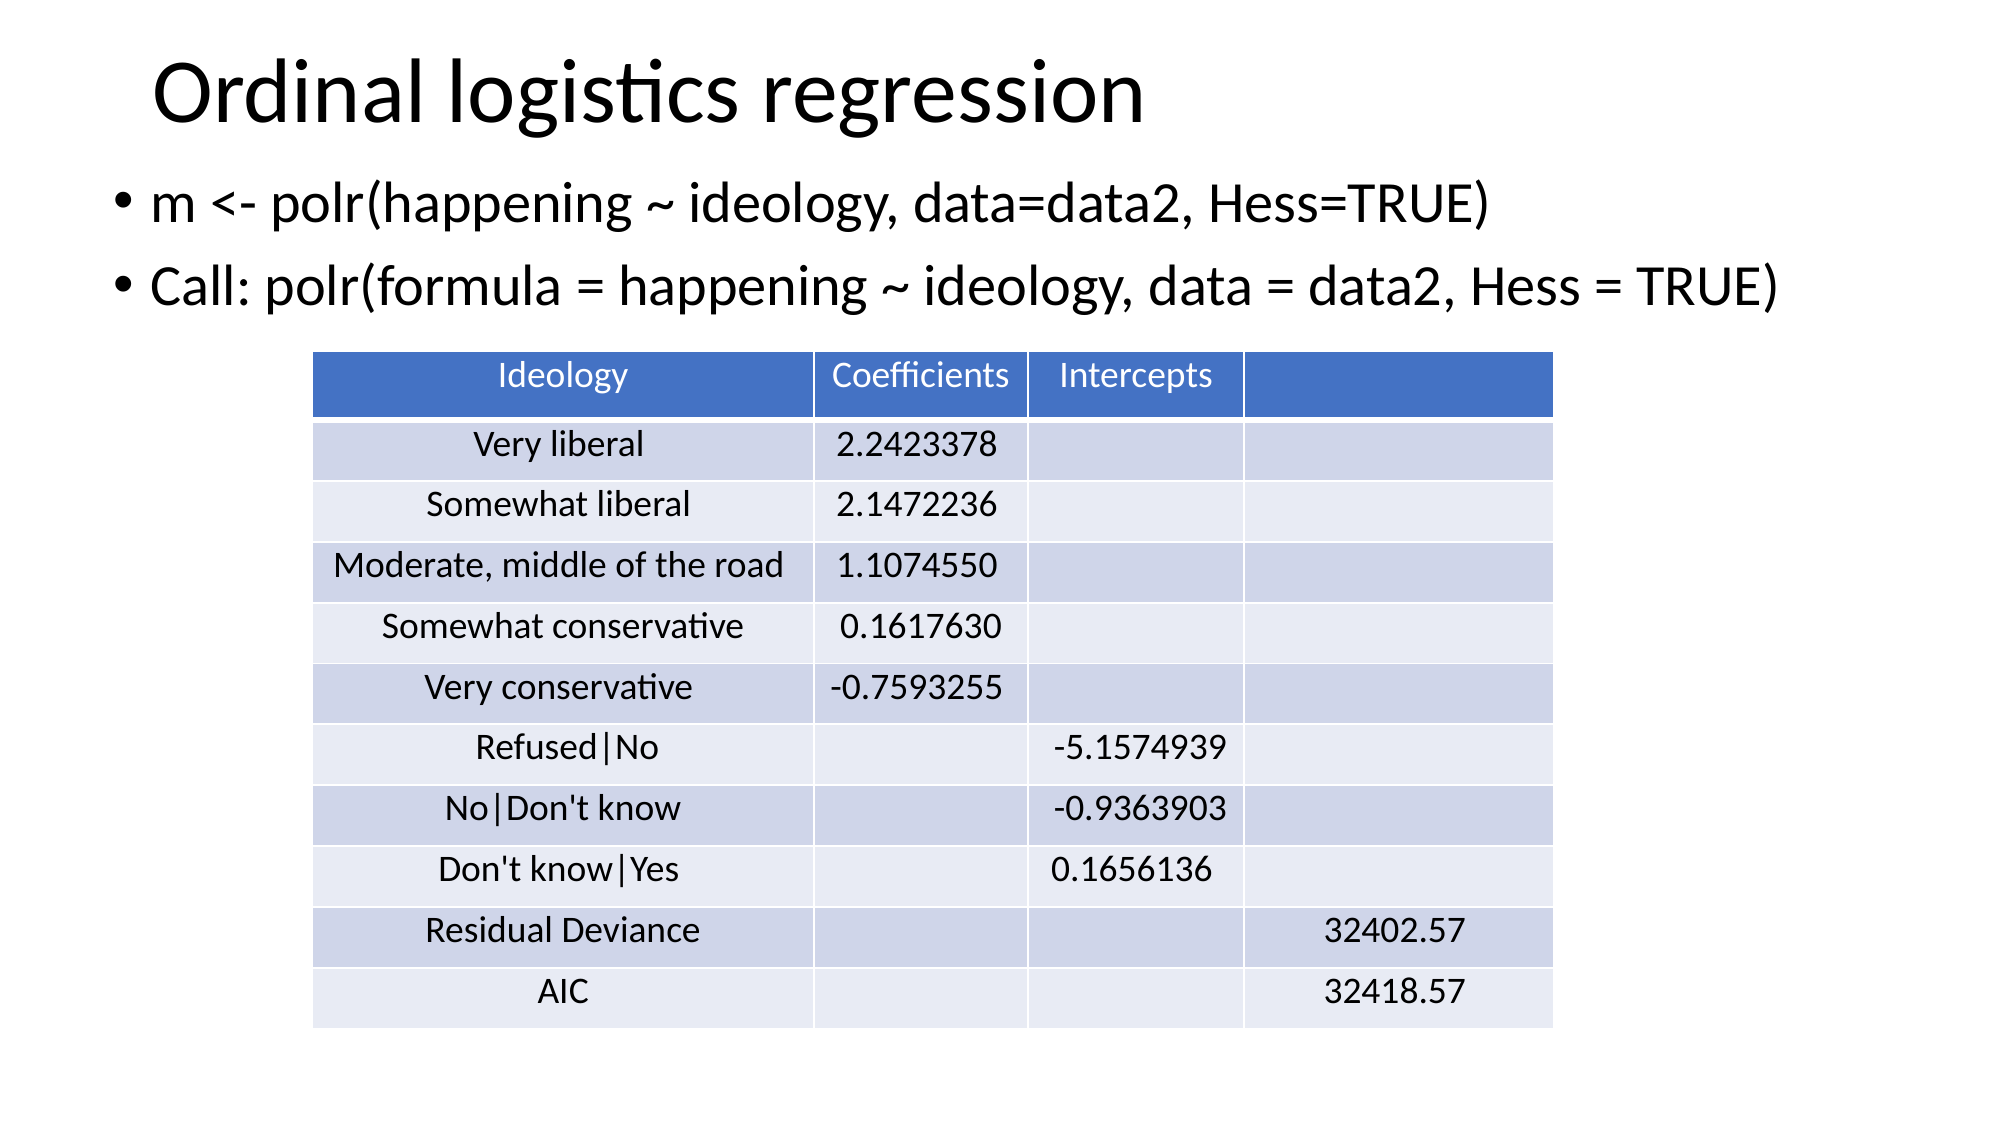

# Ordinal logistics regression
m <- polr(happening ~ ideology, data=data2, Hess=TRUE)
Call: polr(formula = happening ~ ideology, data = data2, Hess = TRUE)

| Ideology | Coefficients | Intercepts |  |
| --- | --- | --- | --- |
| Very liberal | 2.2423378 |  |  |
| Somewhat liberal | 2.1472236 |  |  |
| Moderate, middle of the road | 1.1074550 |  |  |
| Somewhat conservative | 0.1617630 |  |  |
| Very conservative | -0.7593255 |  |  |
| Refused|No |  | -5.1574939 |  |
| No|Don't know |  | -0.9363903 |  |
| Don't know|Yes |  | 0.1656136 |  |
| Residual Deviance |  |  | 32402.57 |
| AIC |  |  | 32418.57 |